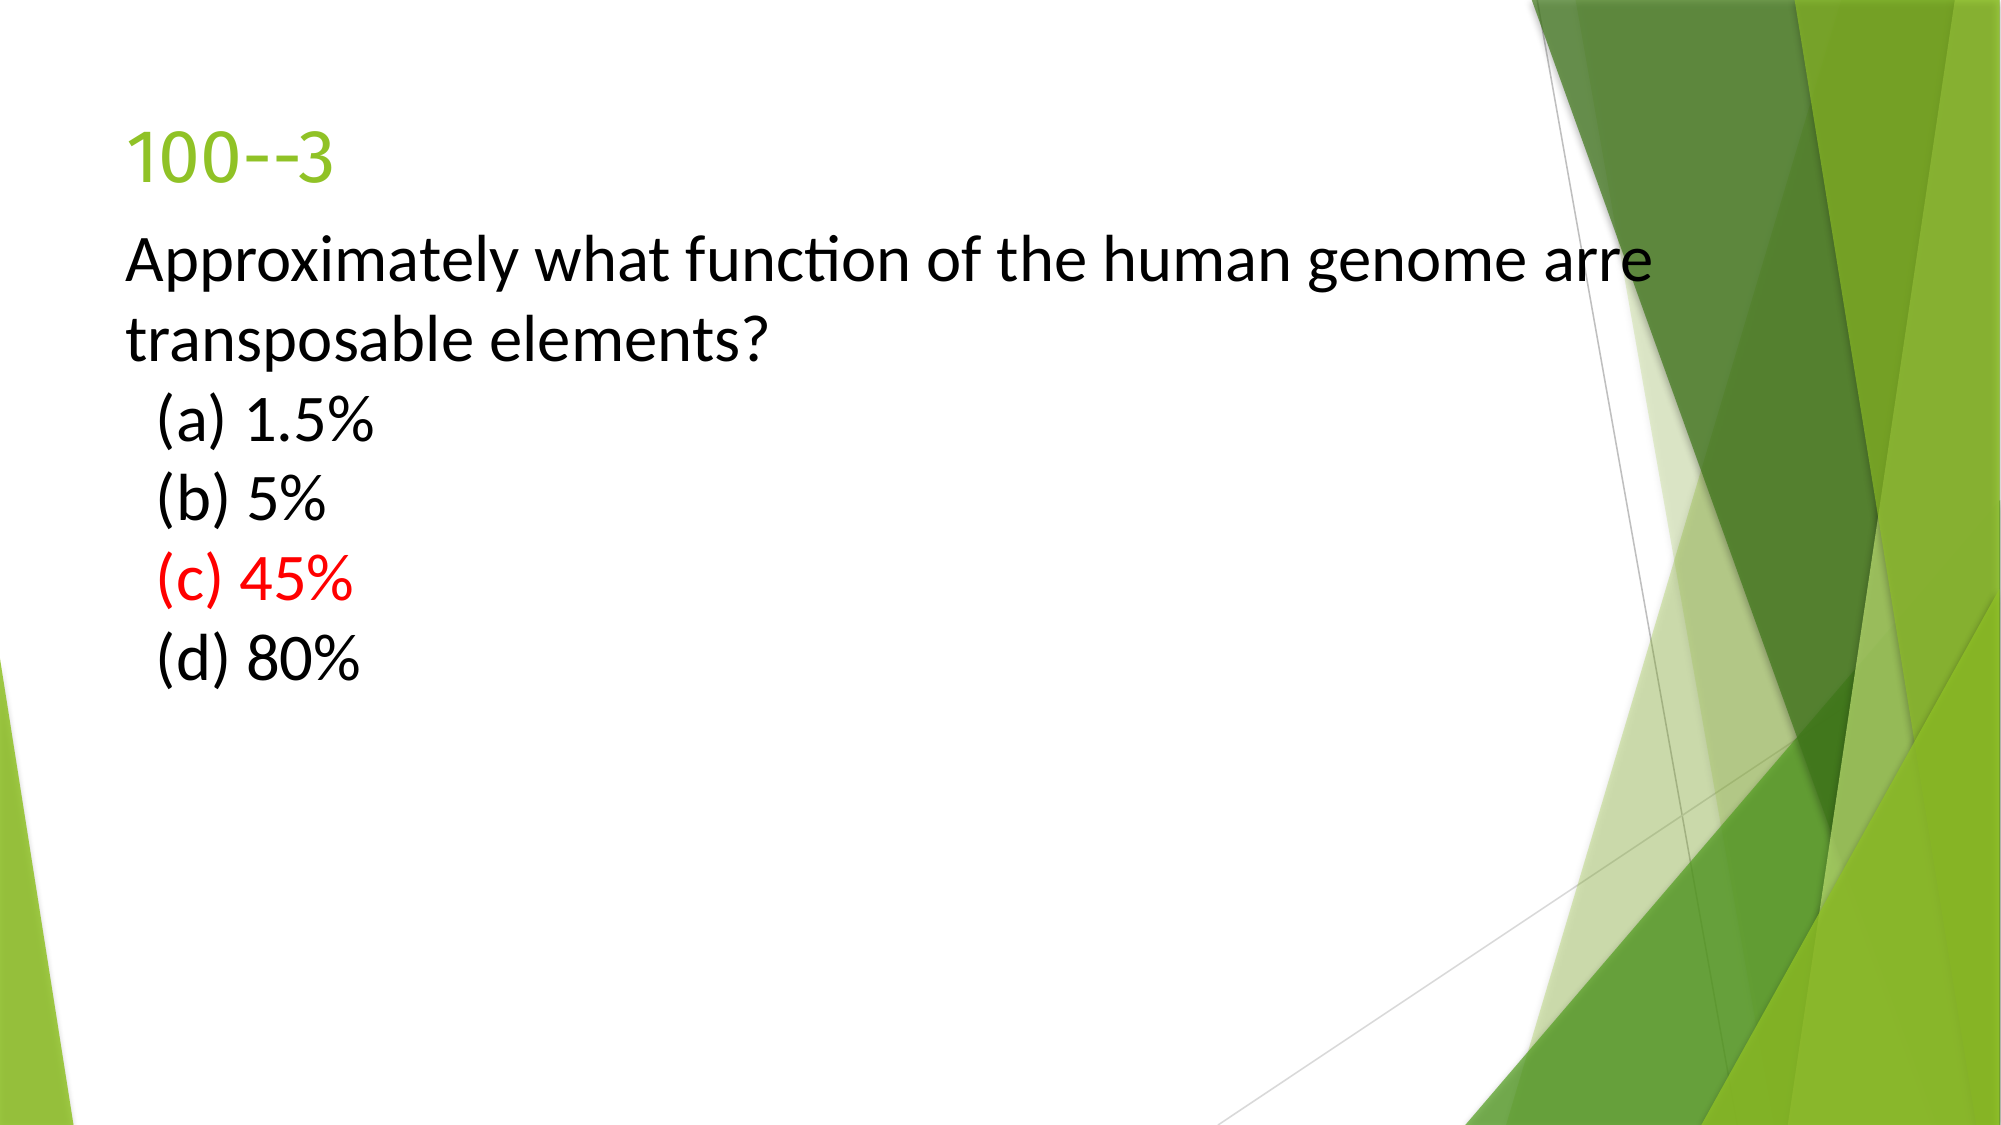

# 100--3
Approximately what function of the human genome arre transposable elements?
  (a) 1.5%
  (b) 5%
  (c) 45%
  (d) 80%